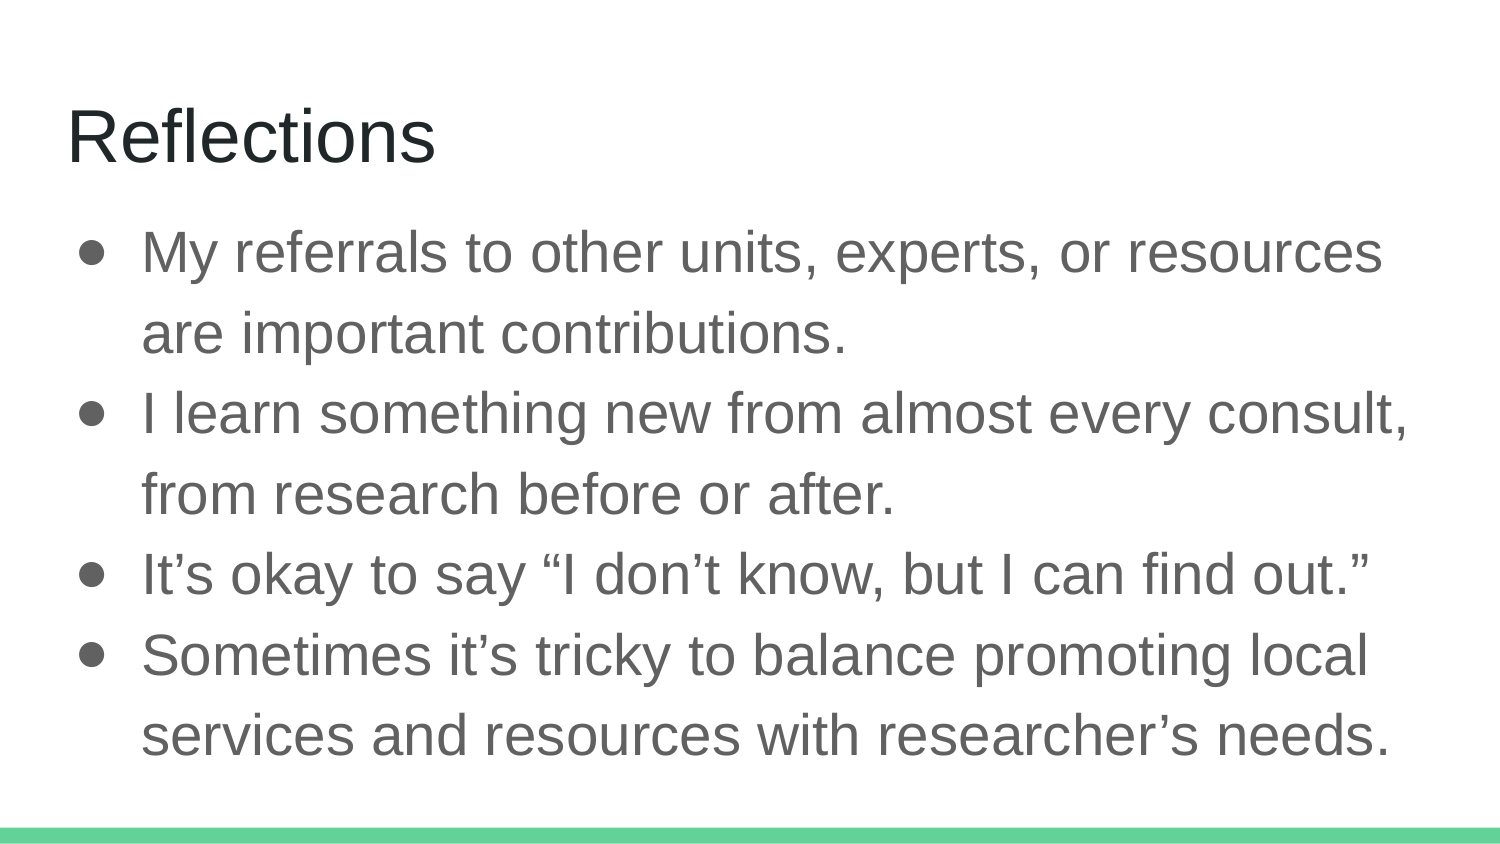

# Reflections
My referrals to other units, experts, or resources are important contributions.
I learn something new from almost every consult, from research before or after.
It’s okay to say “I don’t know, but I can find out.”
Sometimes it’s tricky to balance promoting local services and resources with researcher’s needs.